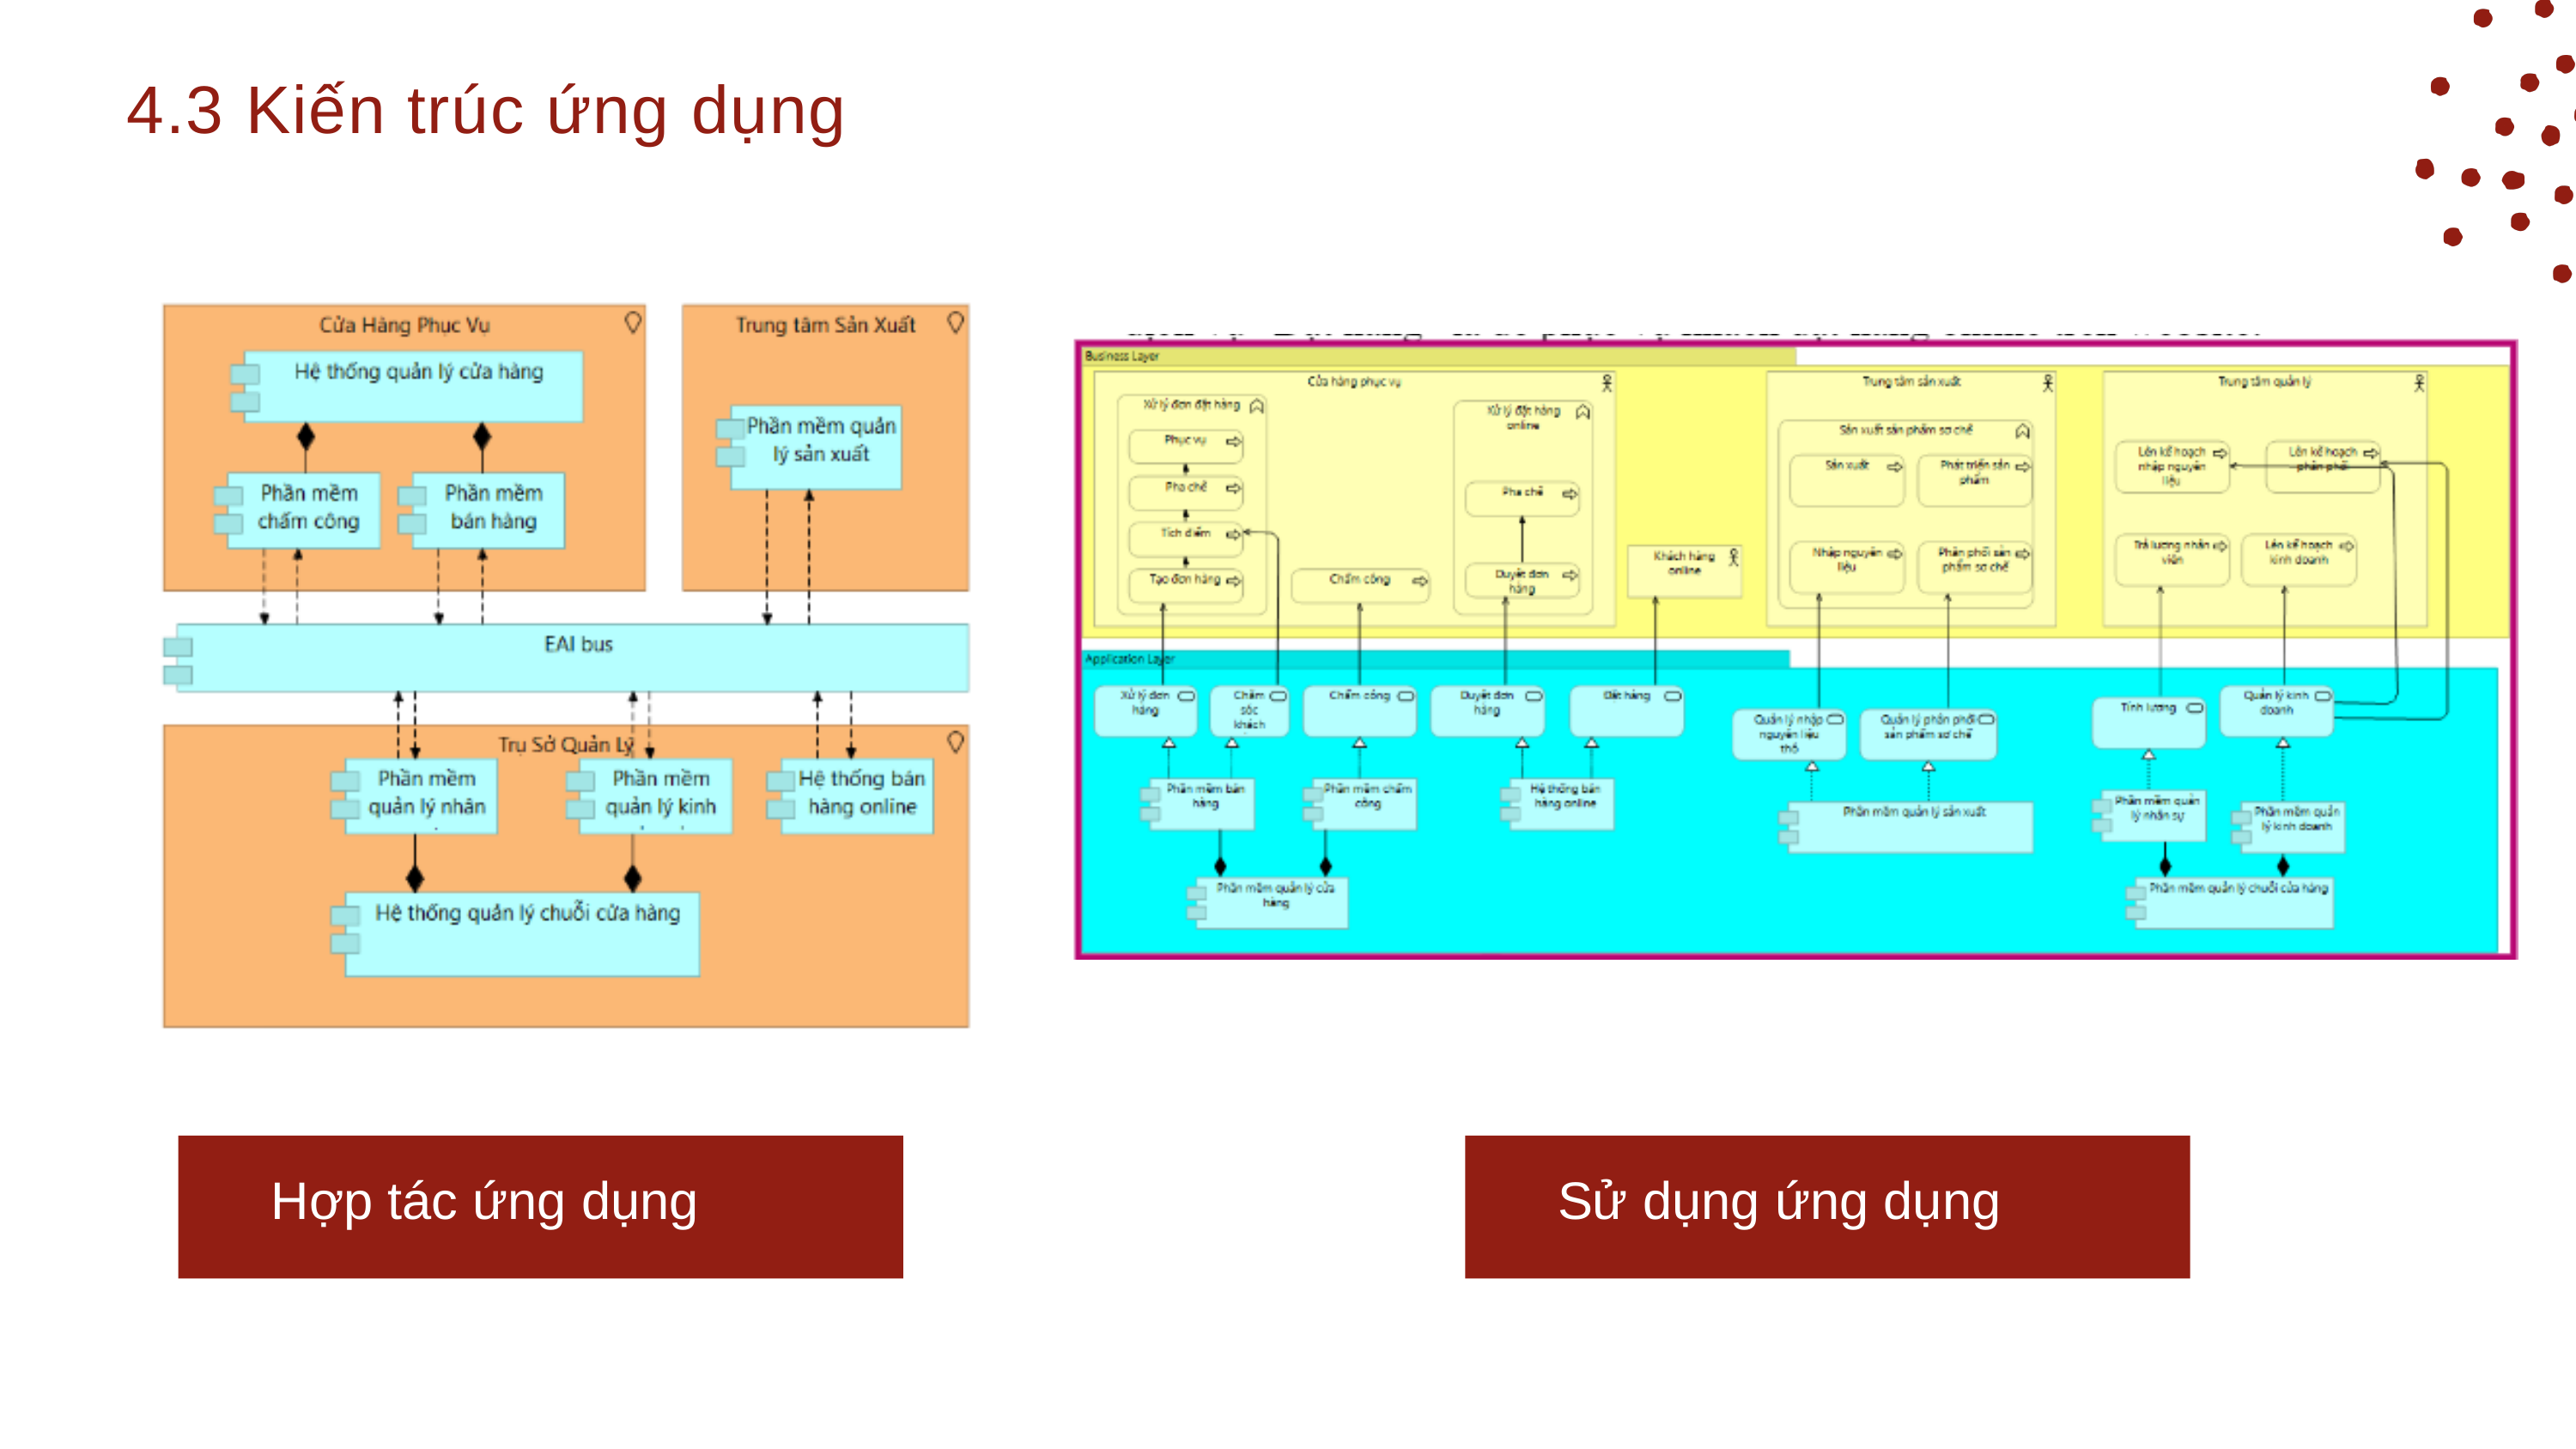

4.3 Kiến trúc ứng dụng

Hợp tác ứng dụng

Sử dụng ứng dụng